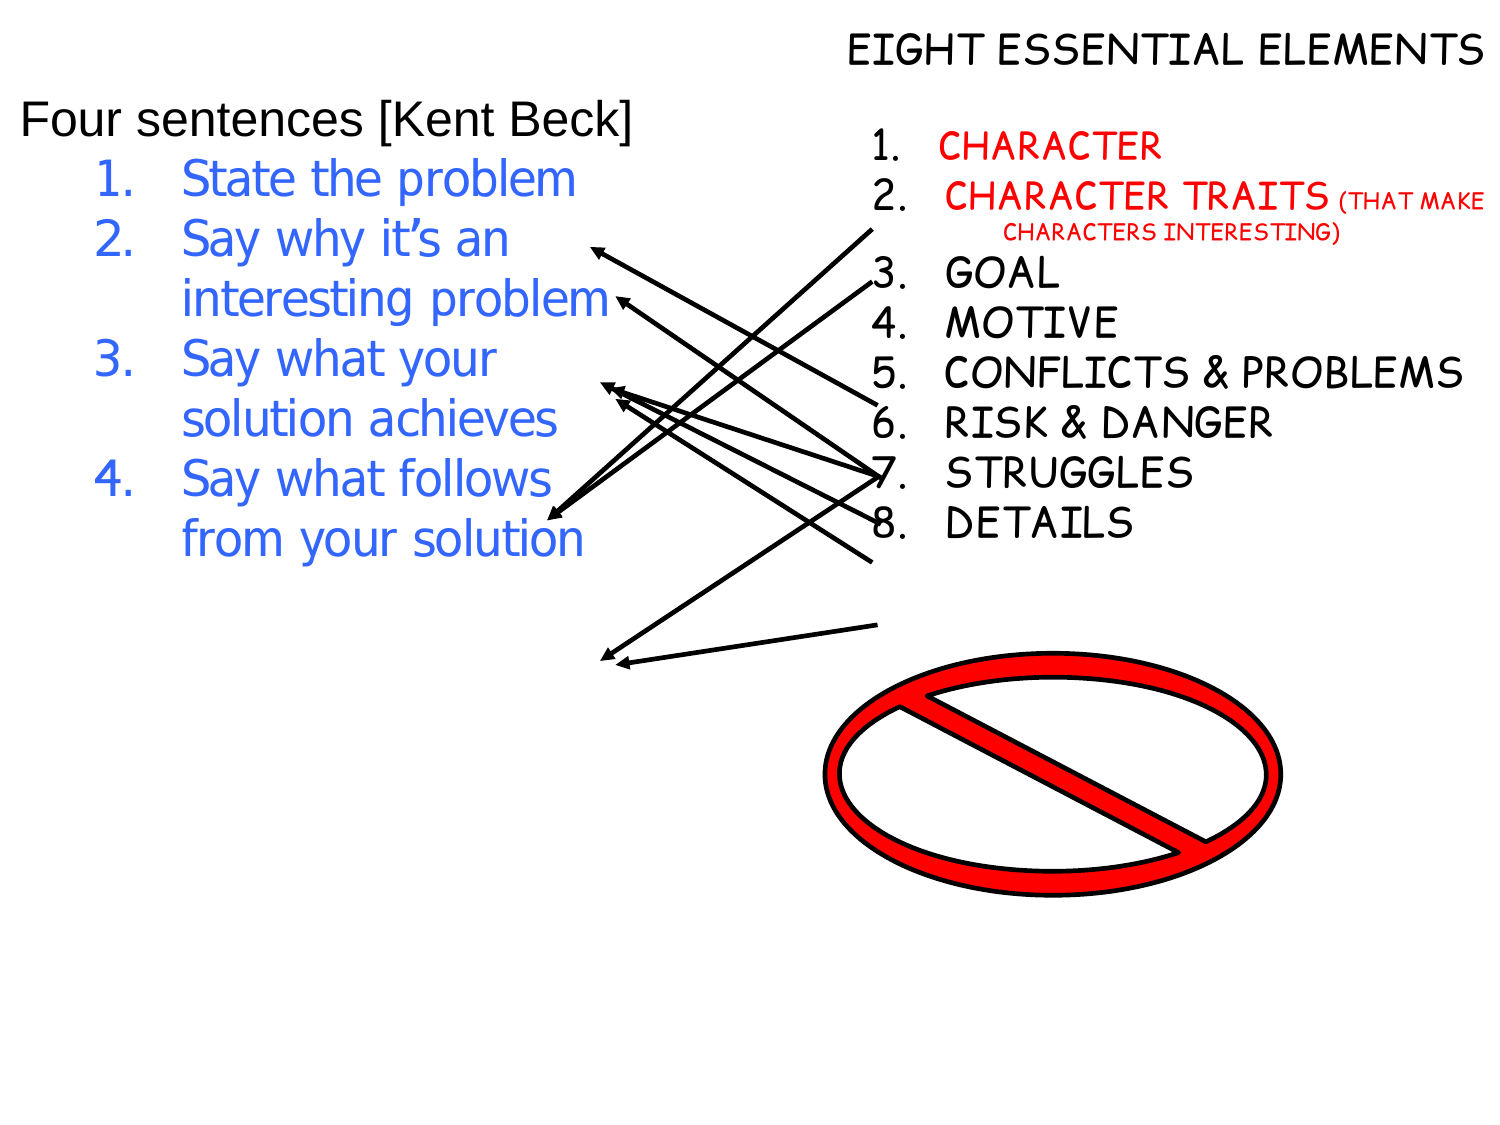

EIGHT ESSENTIAL ELEMENTS
  1.   CHARACTER
  2.   CHARACTER TRAITS (THAT MAKE            	 	 CHARACTERS INTERESTING)
  3.   GOAL
  4.   MOTIVE
  5.   CONFLICTS & PROBLEMS
  6.   RISK & DANGER
  7.   STRUGGLES
  8.   DETAILS
Four sentences [Kent Beck]
State the problem
Say why it’s an interesting problem
Say what your solution achieves
Say what follows from your solution